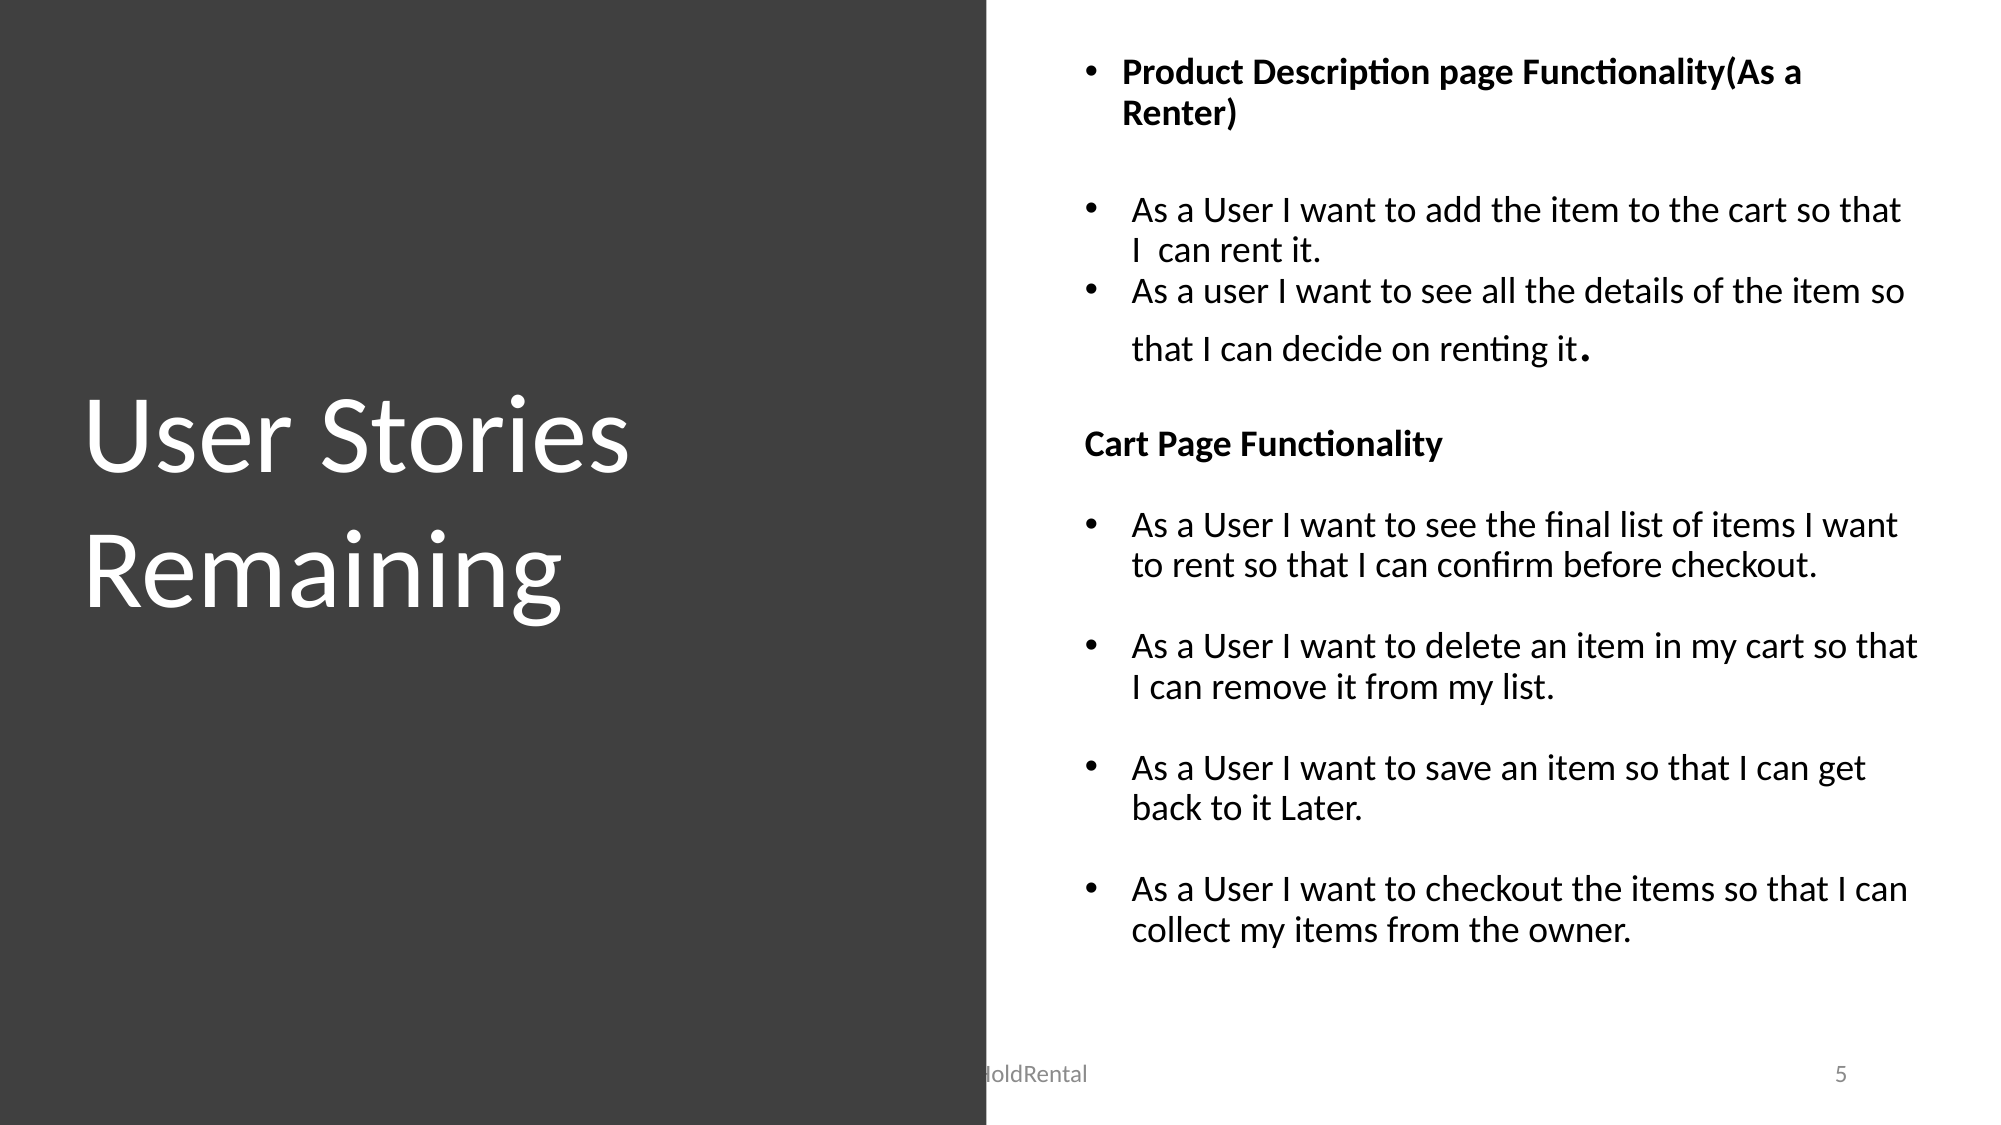

Product Description page Functionality(As a  Renter)

As a User I want to add the item to the cart so that I  can rent it.​
As a user I want to see all the details of the item so that I can decide on renting it.

Cart Page Functionality

As a User I want to see the final list of items I want to rent so that I can confirm before checkout.

As a User I want to delete an item in my cart so that I can remove it from my list.

As a User I want to save an item so that I can get back to it Later.

As a User I want to checkout the items so that I can collect my items from the owner.

User Stories
Remaining
HouseHoldRental
5